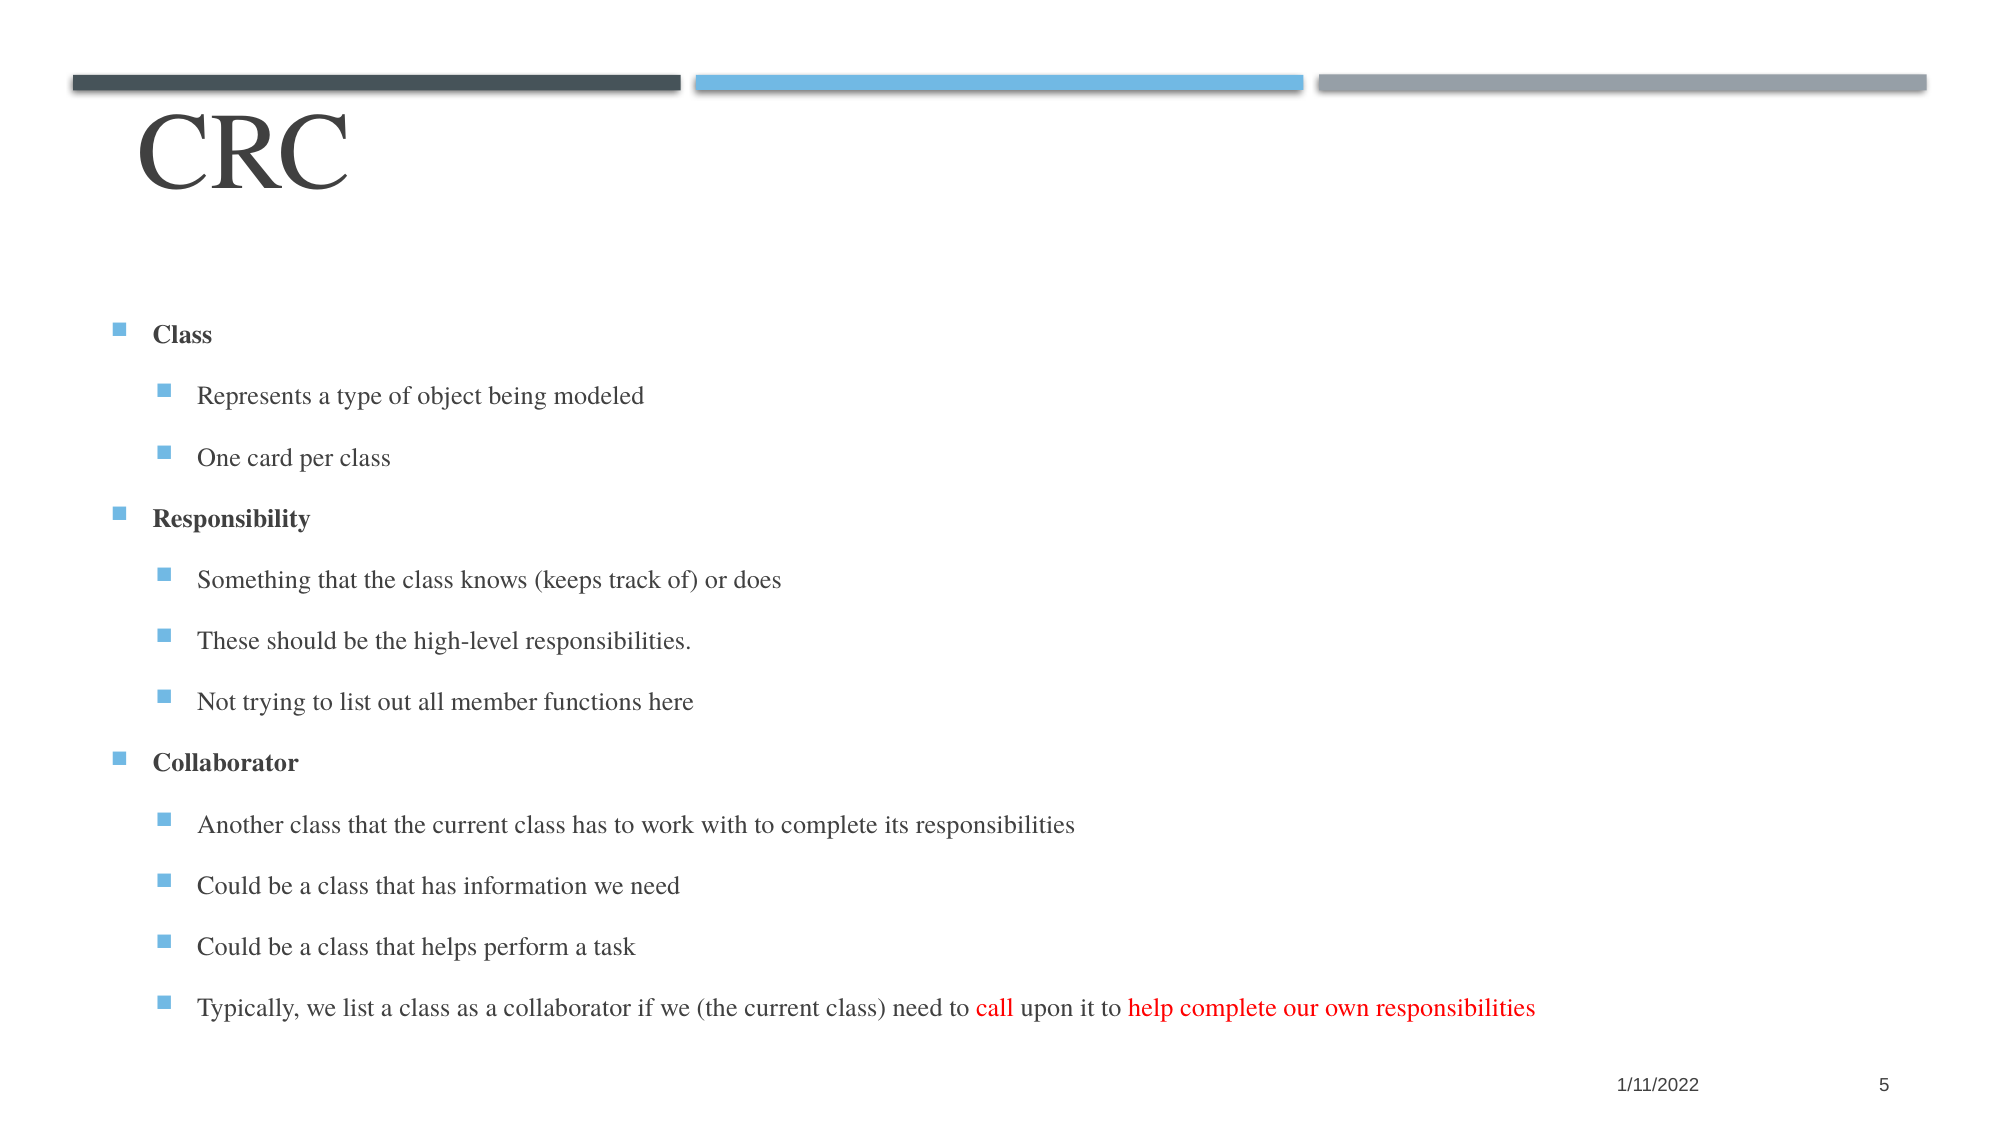

# CRC
Class
Represents a type of object being modeled
One card per class
Responsibility
Something that the class knows (keeps track of) or does
These should be the high-level responsibilities.
Not trying to list out all member functions here
Collaborator
Another class that the current class has to work with to complete its responsibilities
Could be a class that has information we need
Could be a class that helps perform a task
Typically, we list a class as a collaborator if we (the current class) need to call upon it to help complete our own responsibilities

1/11/2022
5